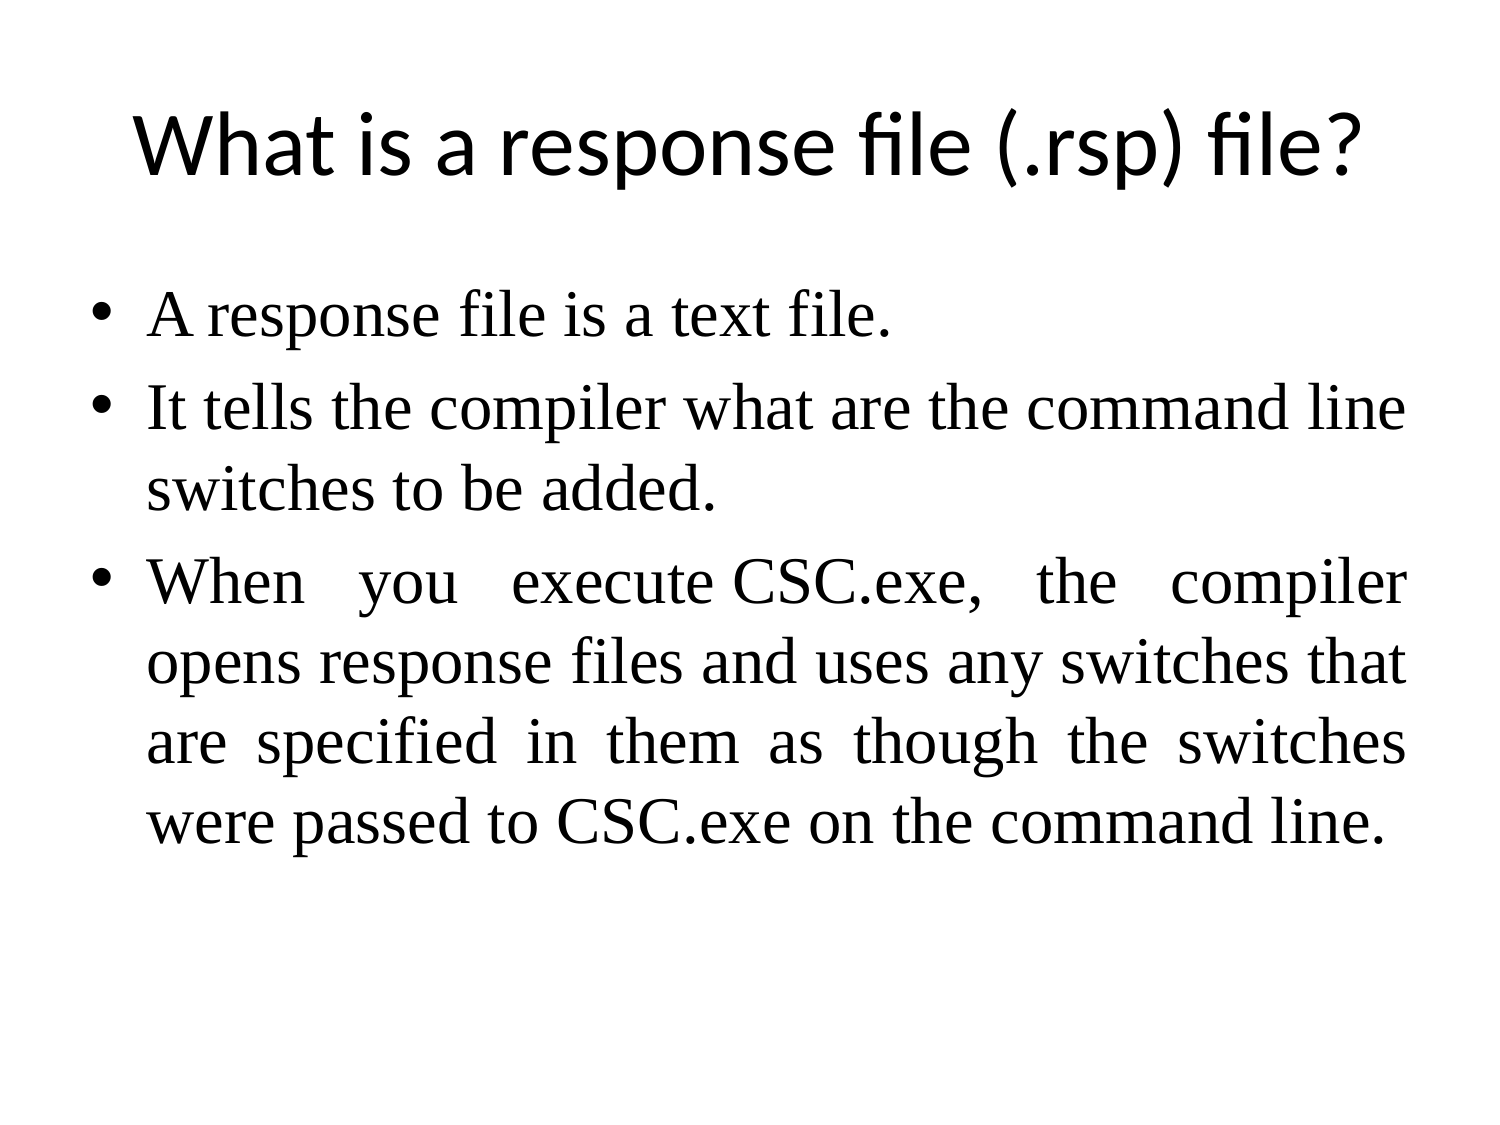

# What is a response file (.rsp) file?
A response file is a text file.
It tells the compiler what are the command line switches to be added.
When you execute CSC.exe, the compiler opens response files and uses any switches that are specified in them as though the switches were passed to CSC.exe on the command line.